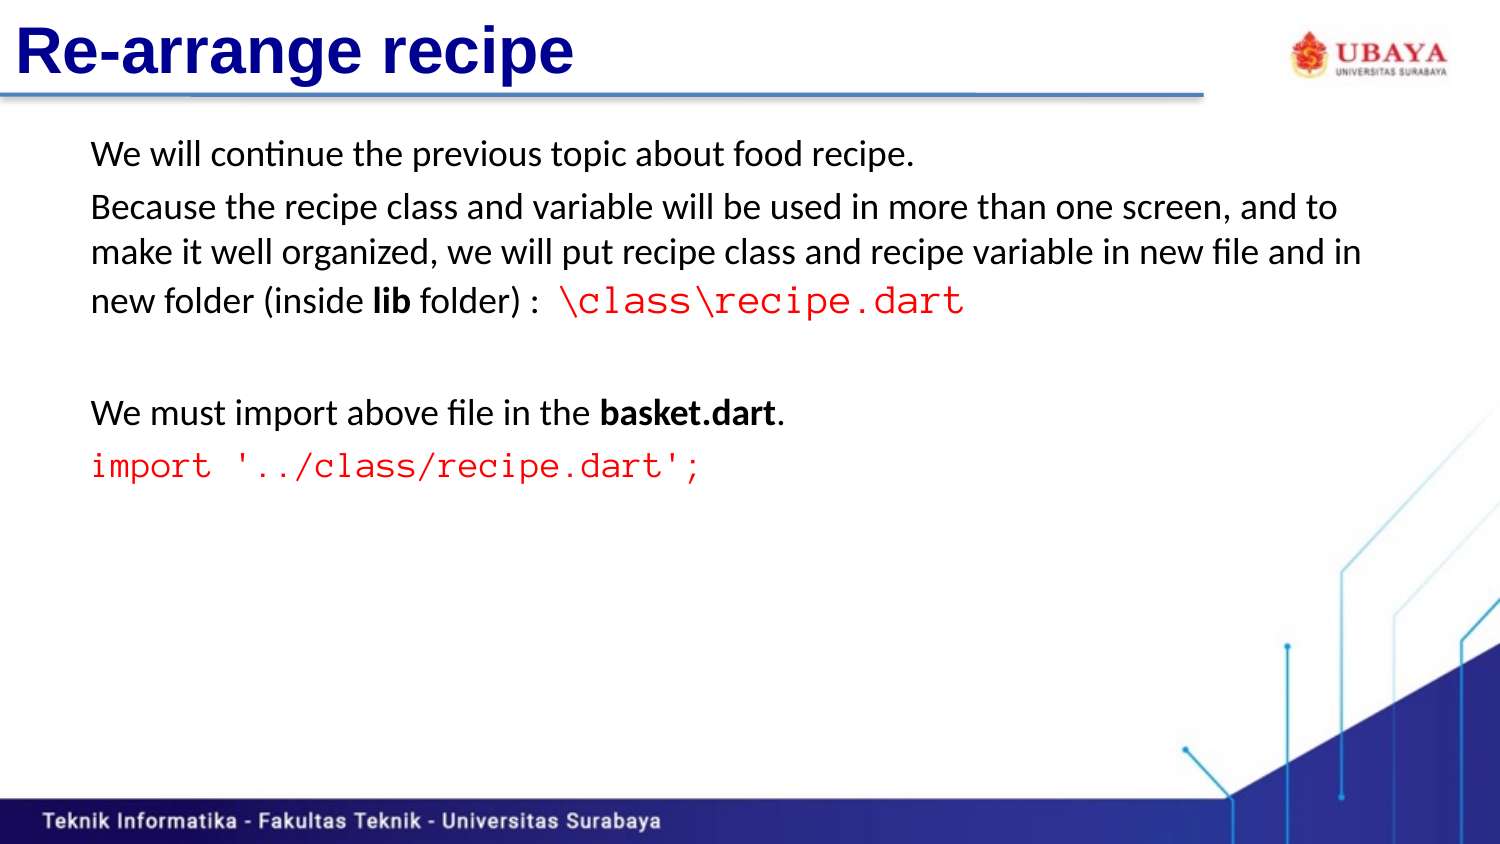

# Re-arrange recipe

We will continue the previous topic about food recipe.
Because the recipe class and variable will be used in more than one screen, and to make it well organized, we will put recipe class and recipe variable in new file and in new folder (inside lib folder) :  \class\recipe.dart

We must import above file in the basket.dart.
import '../class/recipe.dart';